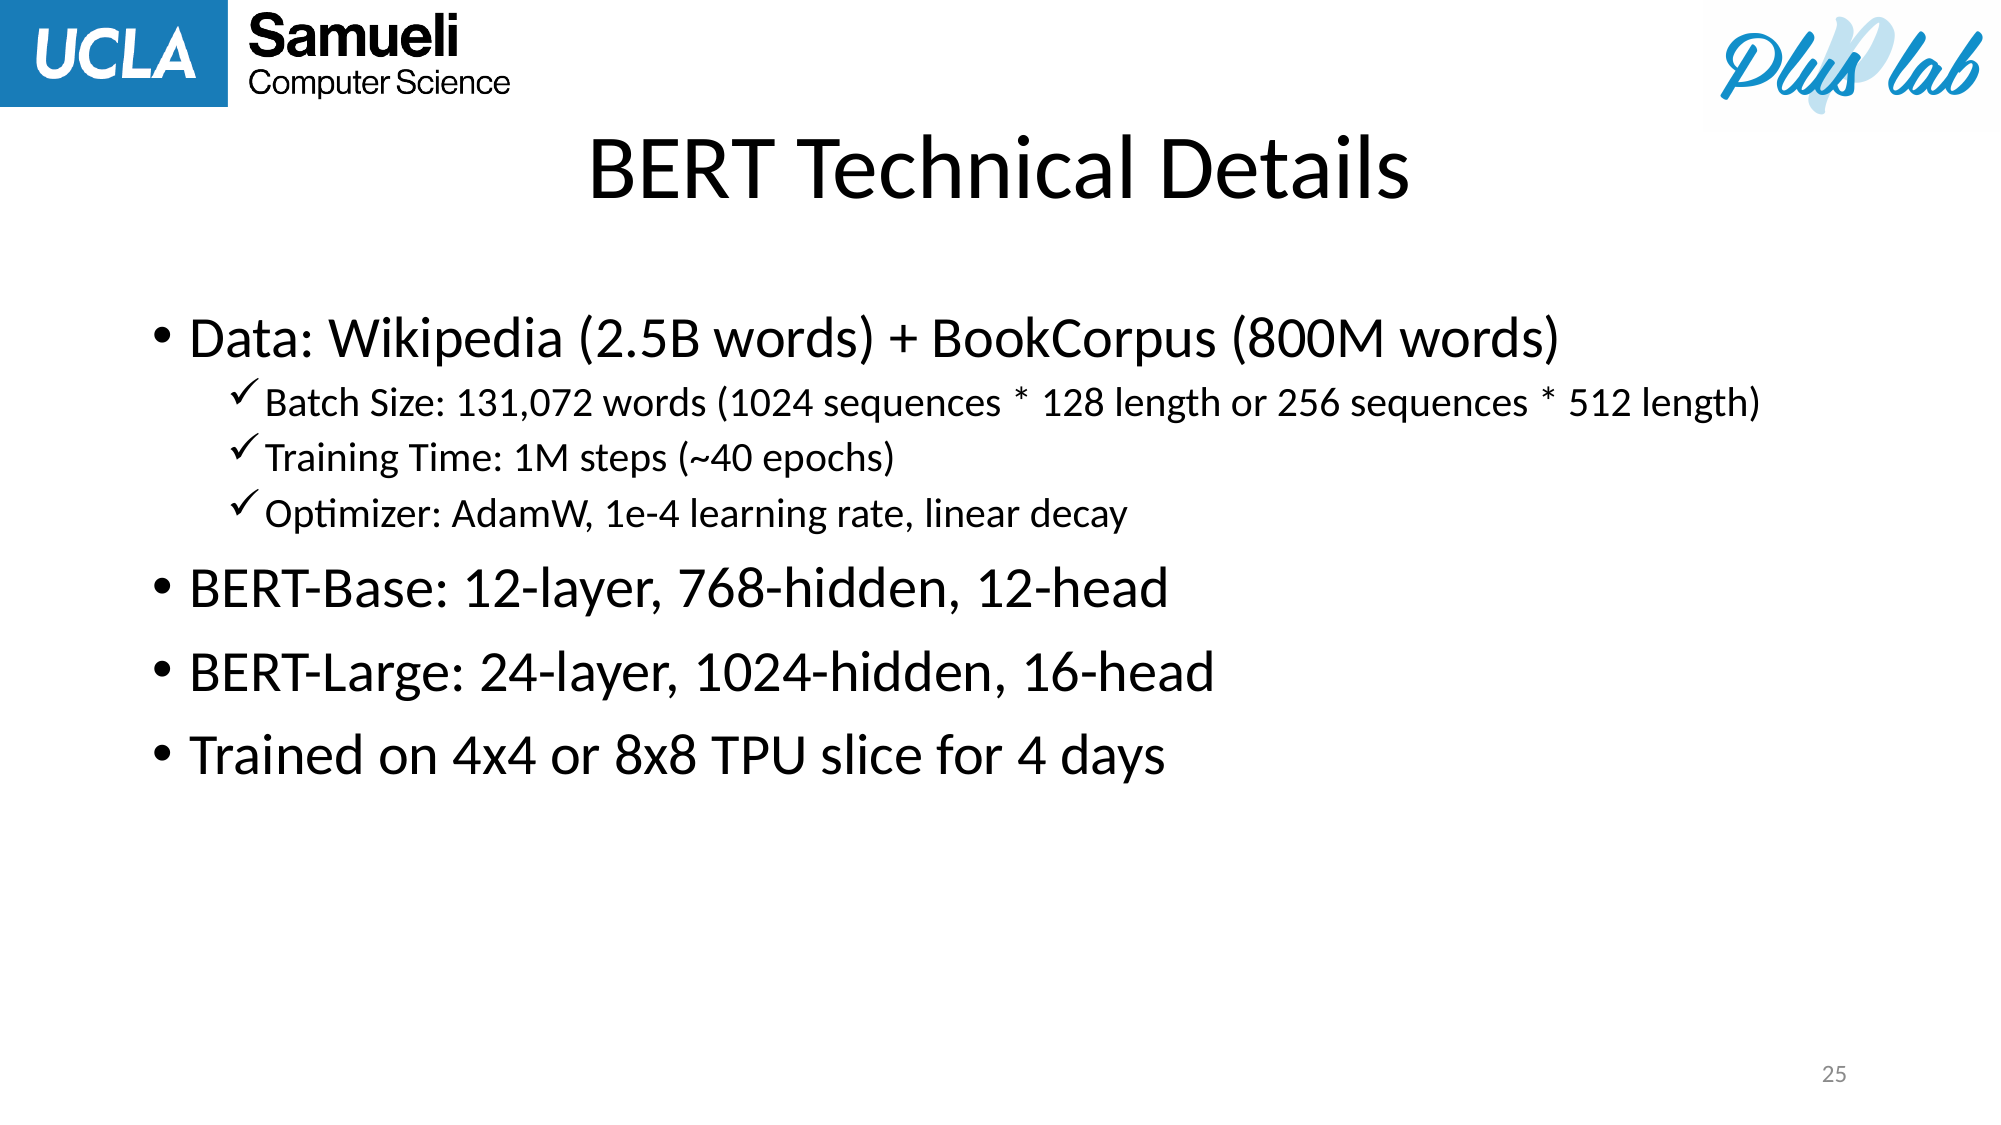

# BERT Technical Details
Data: Wikipedia (2.5B words) + BookCorpus (800M words)
Batch Size: 131,072 words (1024 sequences * 128 length or 256 sequences * 512 length)
Training Time: 1M steps (~40 epochs)
Optimizer: AdamW, 1e-4 learning rate, linear decay
BERT-Base: 12-layer, 768-hidden, 12-head
BERT-Large: 24-layer, 1024-hidden, 16-head
Trained on 4x4 or 8x8 TPU slice for 4 days
25